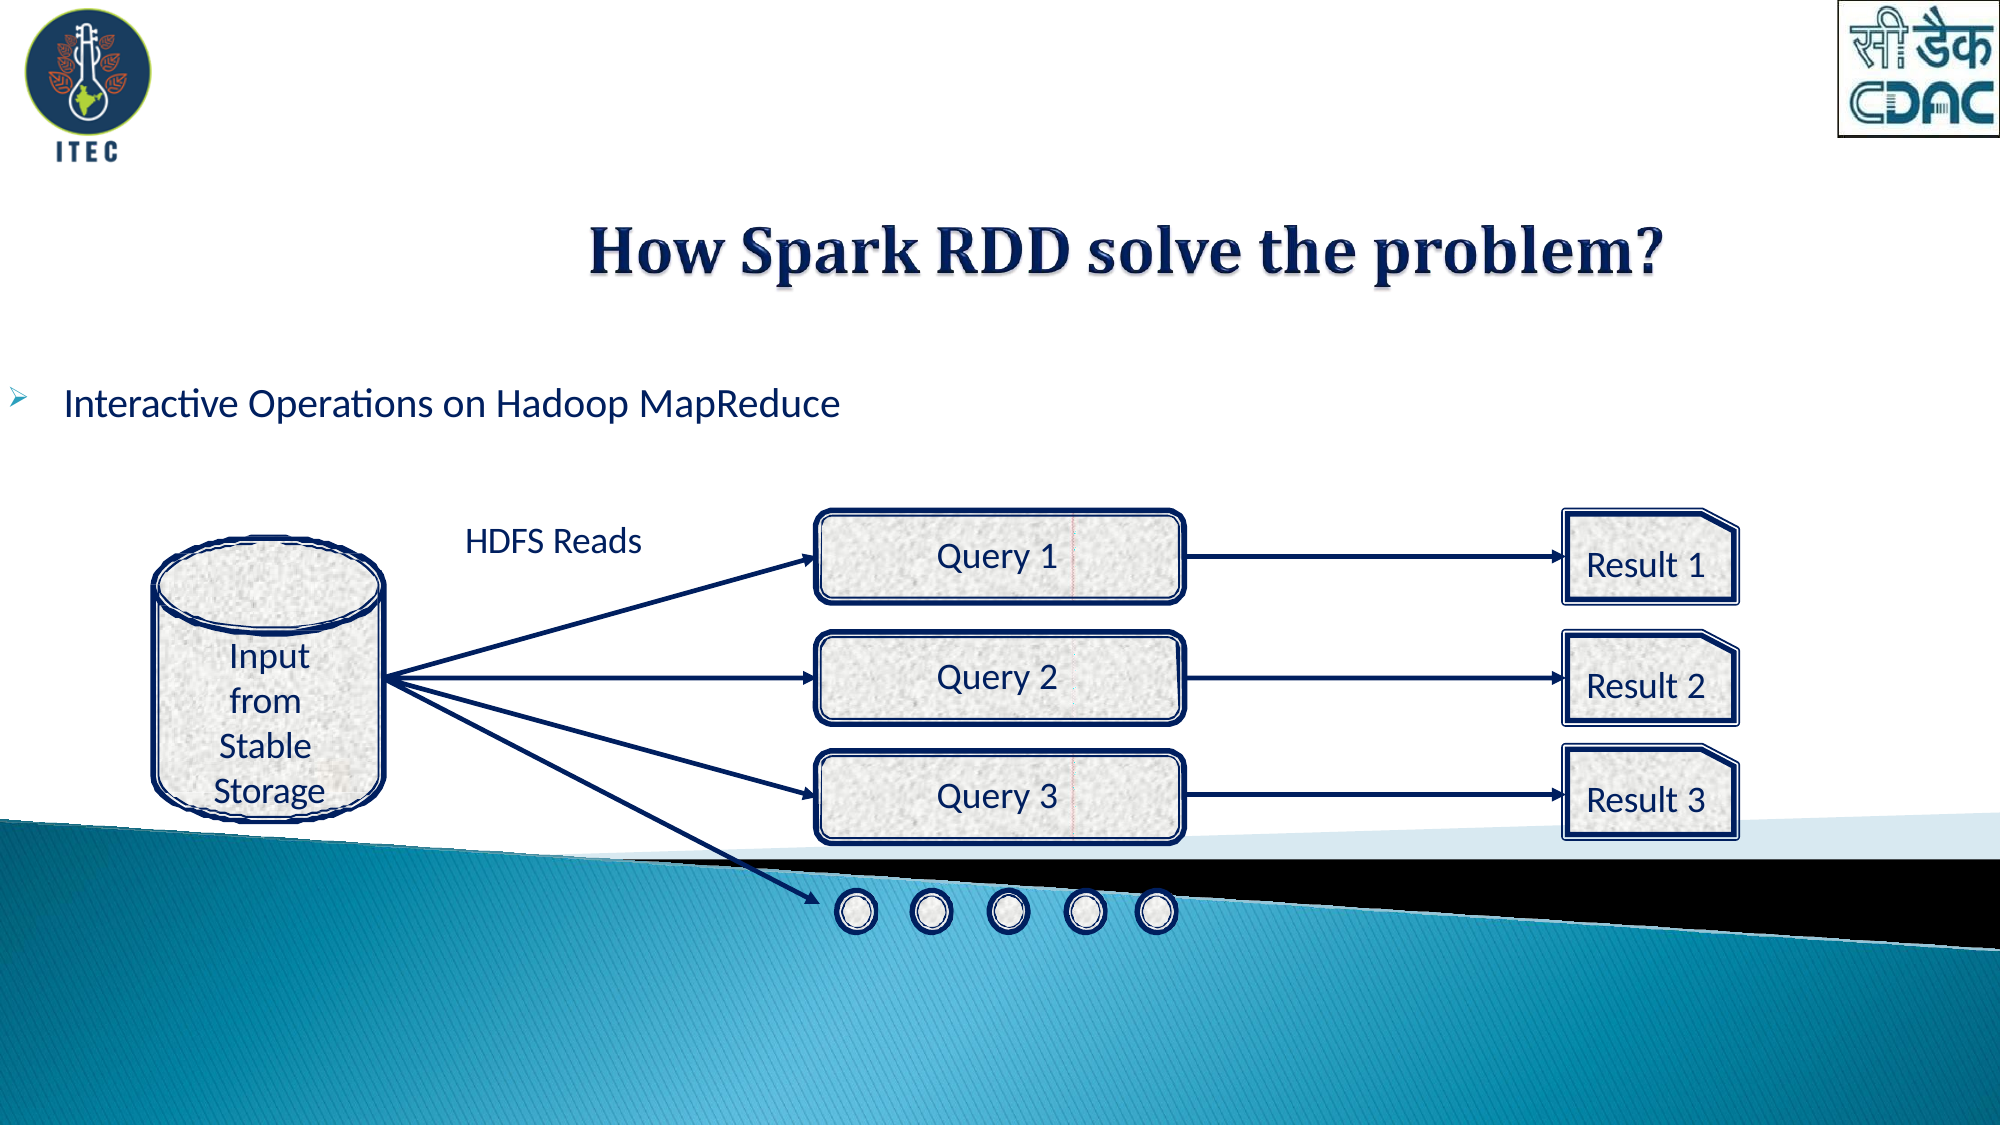

Interactive Operations on Hadoop MapReduce

HDFS Reads
Query 1

Result 1

Input from  Stable  Storage

Query 2
Result 2

Query 3
Result 3